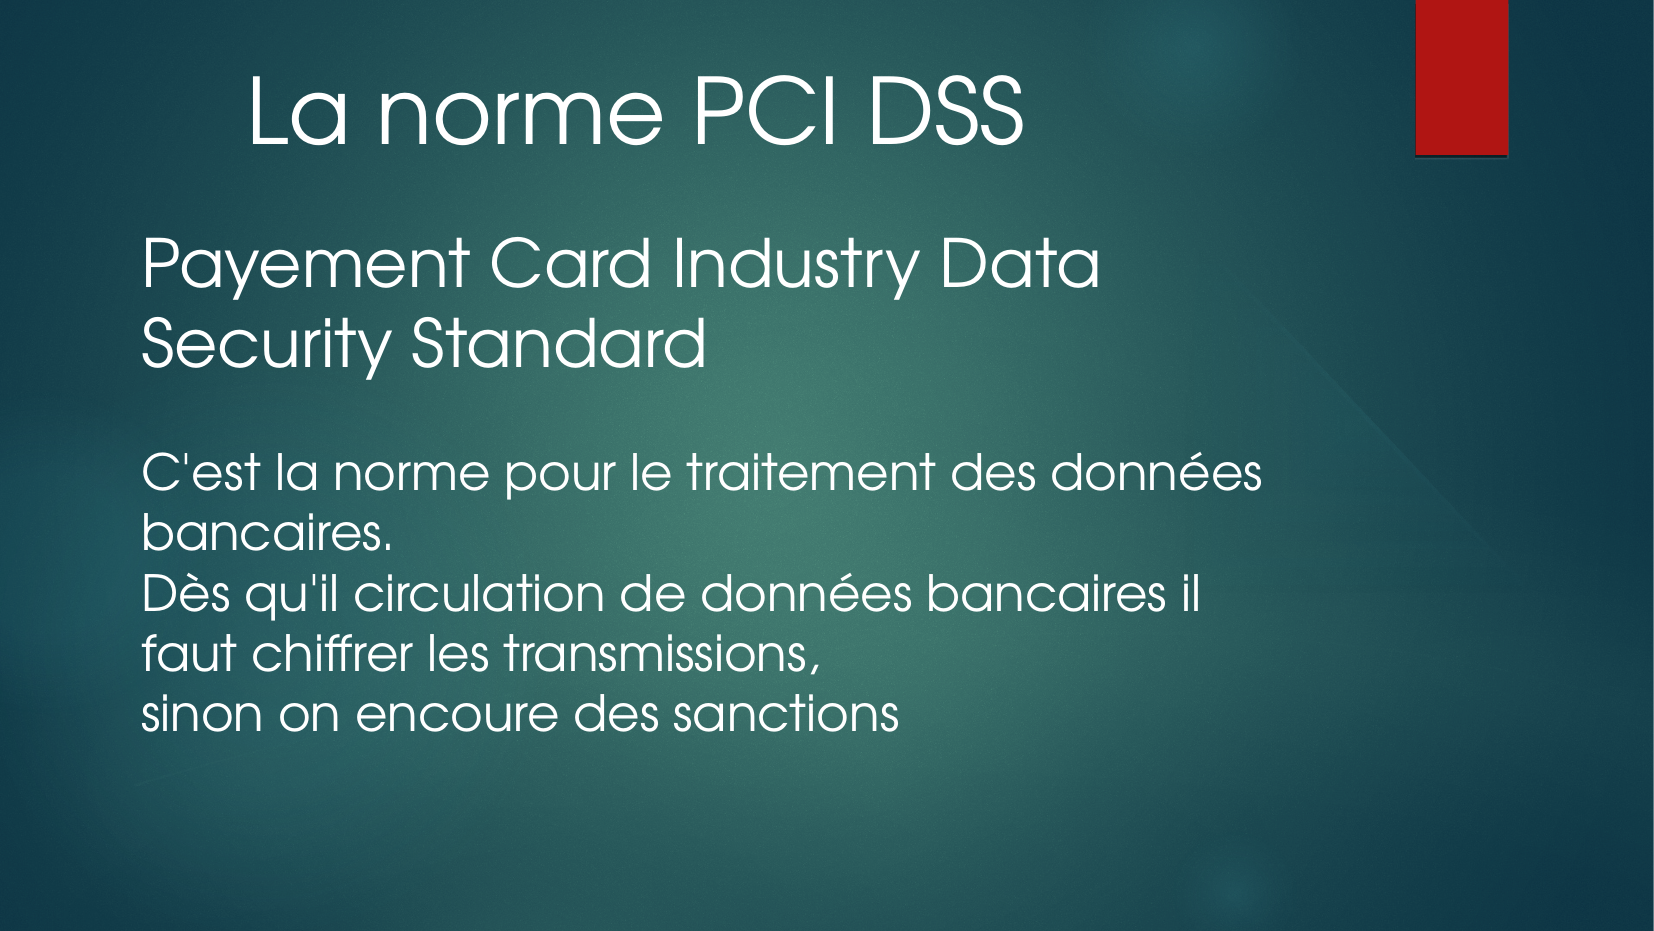

La norme PCI DSS
Payement Card Industry Data Security Standard​
C'est la norme pour le traitement des données bancaires.
Dès qu'il circulation de données bancaires il faut chiffrer les transmissions,
sinon on encoure des sanctions